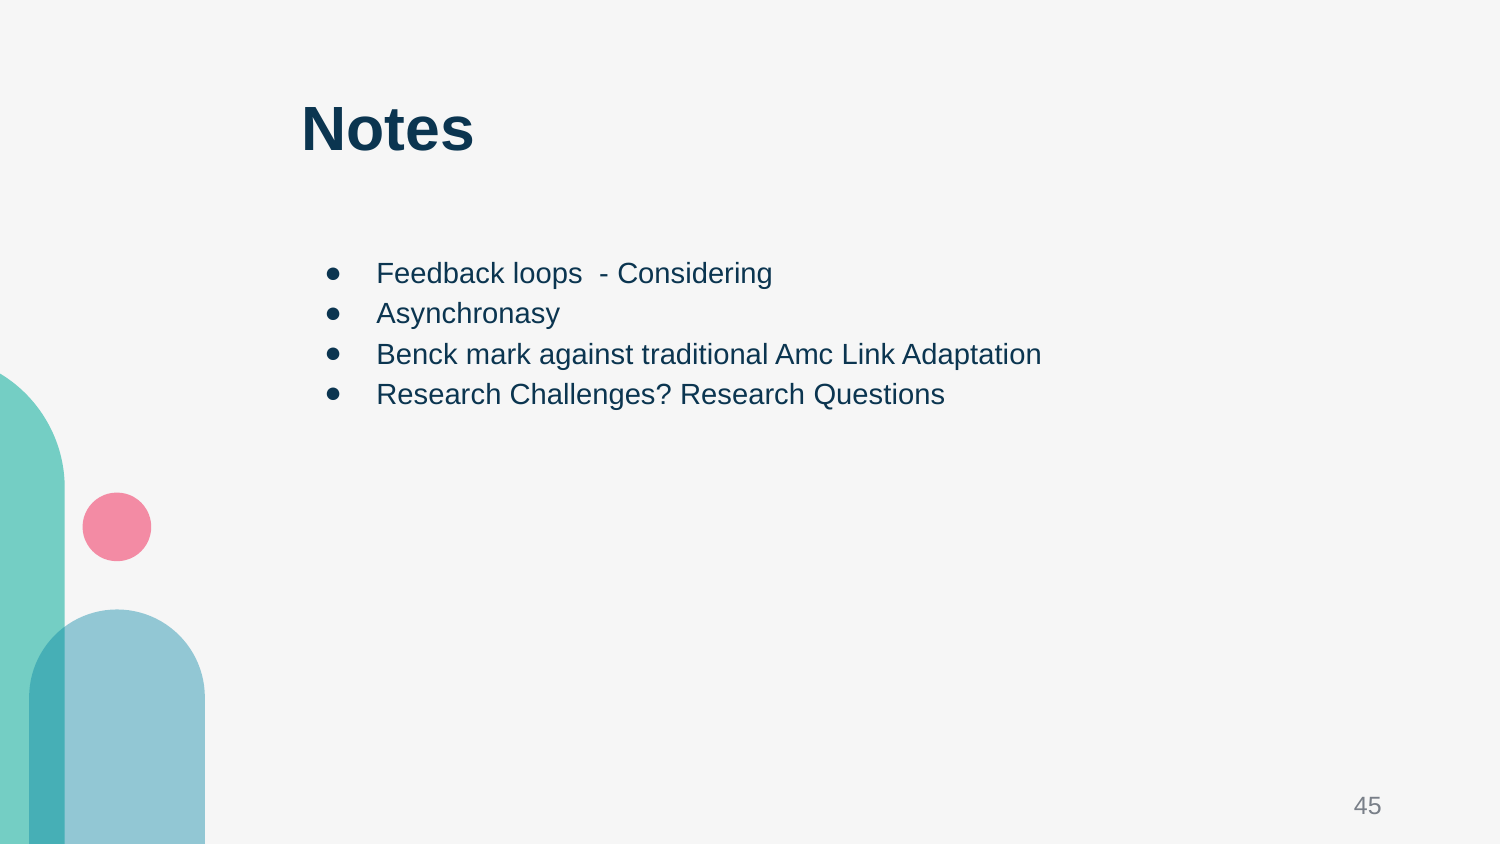

# Notes

Feedback loops  - Considering
Asynchronasy
Benck mark against traditional Amc Link Adaptation
Research Challenges? Research Questions

45